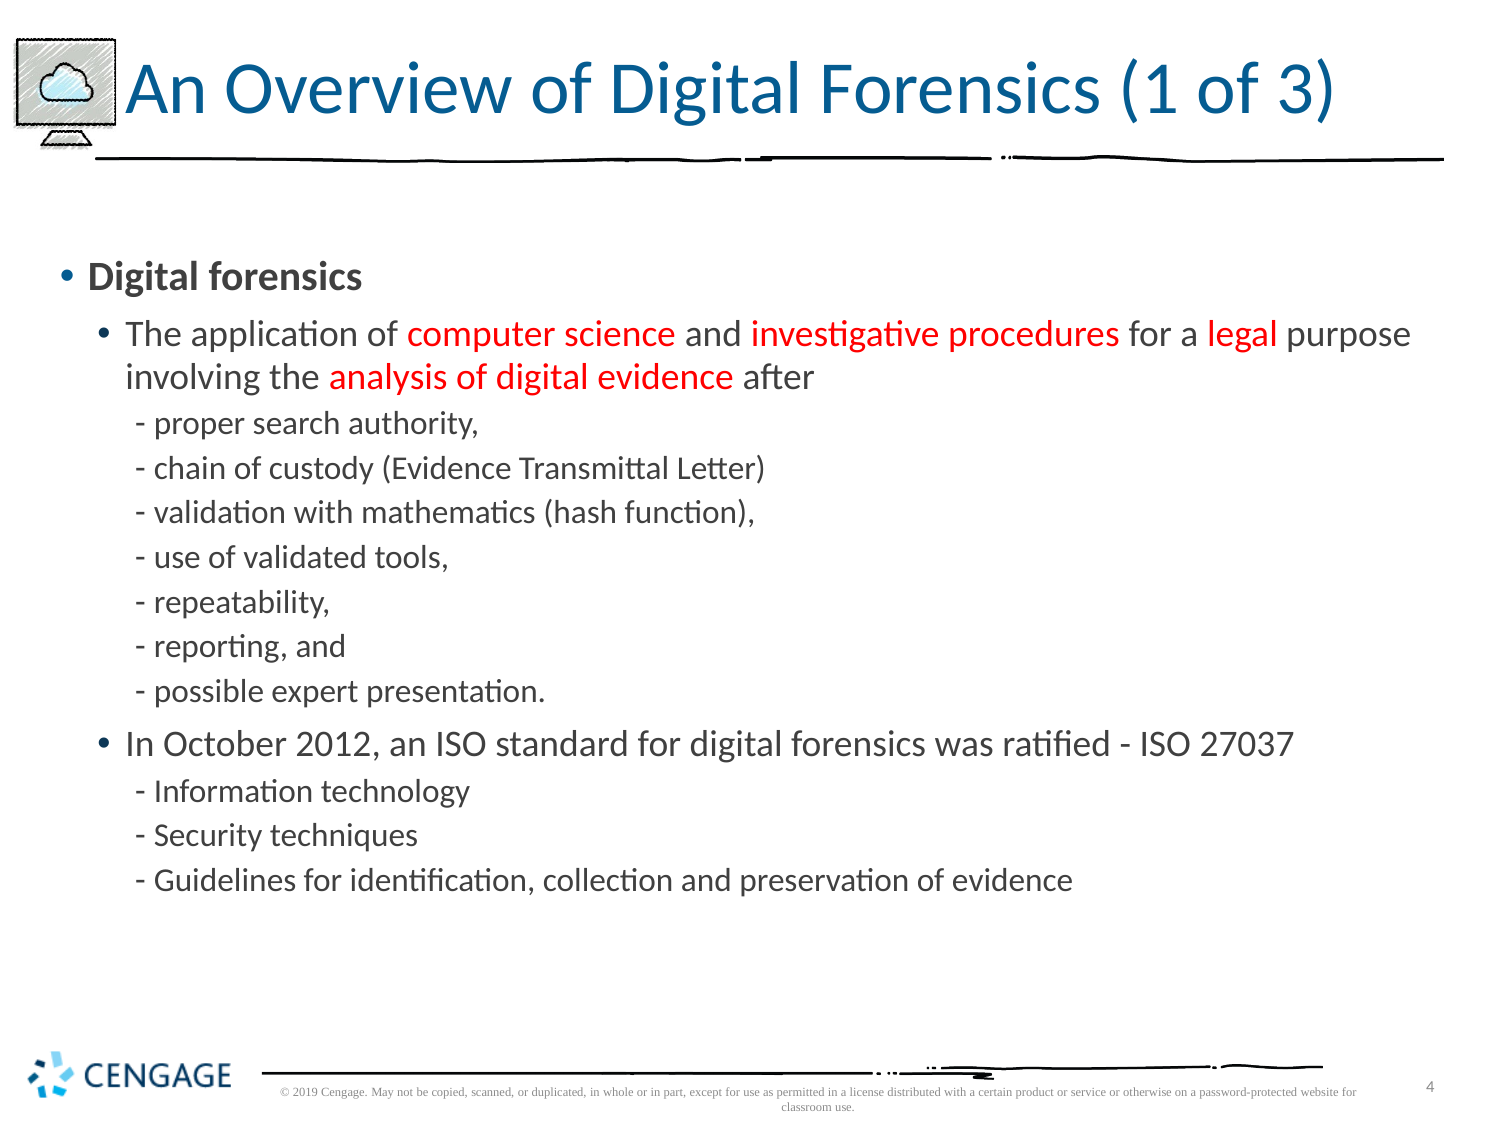

# An Overview of Digital Forensics (1 of 3)
Digital forensics
The application of computer science and investigative procedures for a legal purpose involving the analysis of digital evidence after
proper search authority,
chain of custody (Evidence Transmittal Letter)
validation with mathematics (hash function),
use of validated tools,
repeatability,
reporting, and
possible expert presentation.
In October 2012, an ISO standard for digital forensics was ratified - ISO 27037
Information technology
Security techniques
Guidelines for identification, collection and preservation of evidence

© 2019 Cengage. May not be copied, scanned, or duplicated, in whole or in part, except for use as permitted in a license distributed with a certain product or service or otherwise on a password-protected website for classroom use.